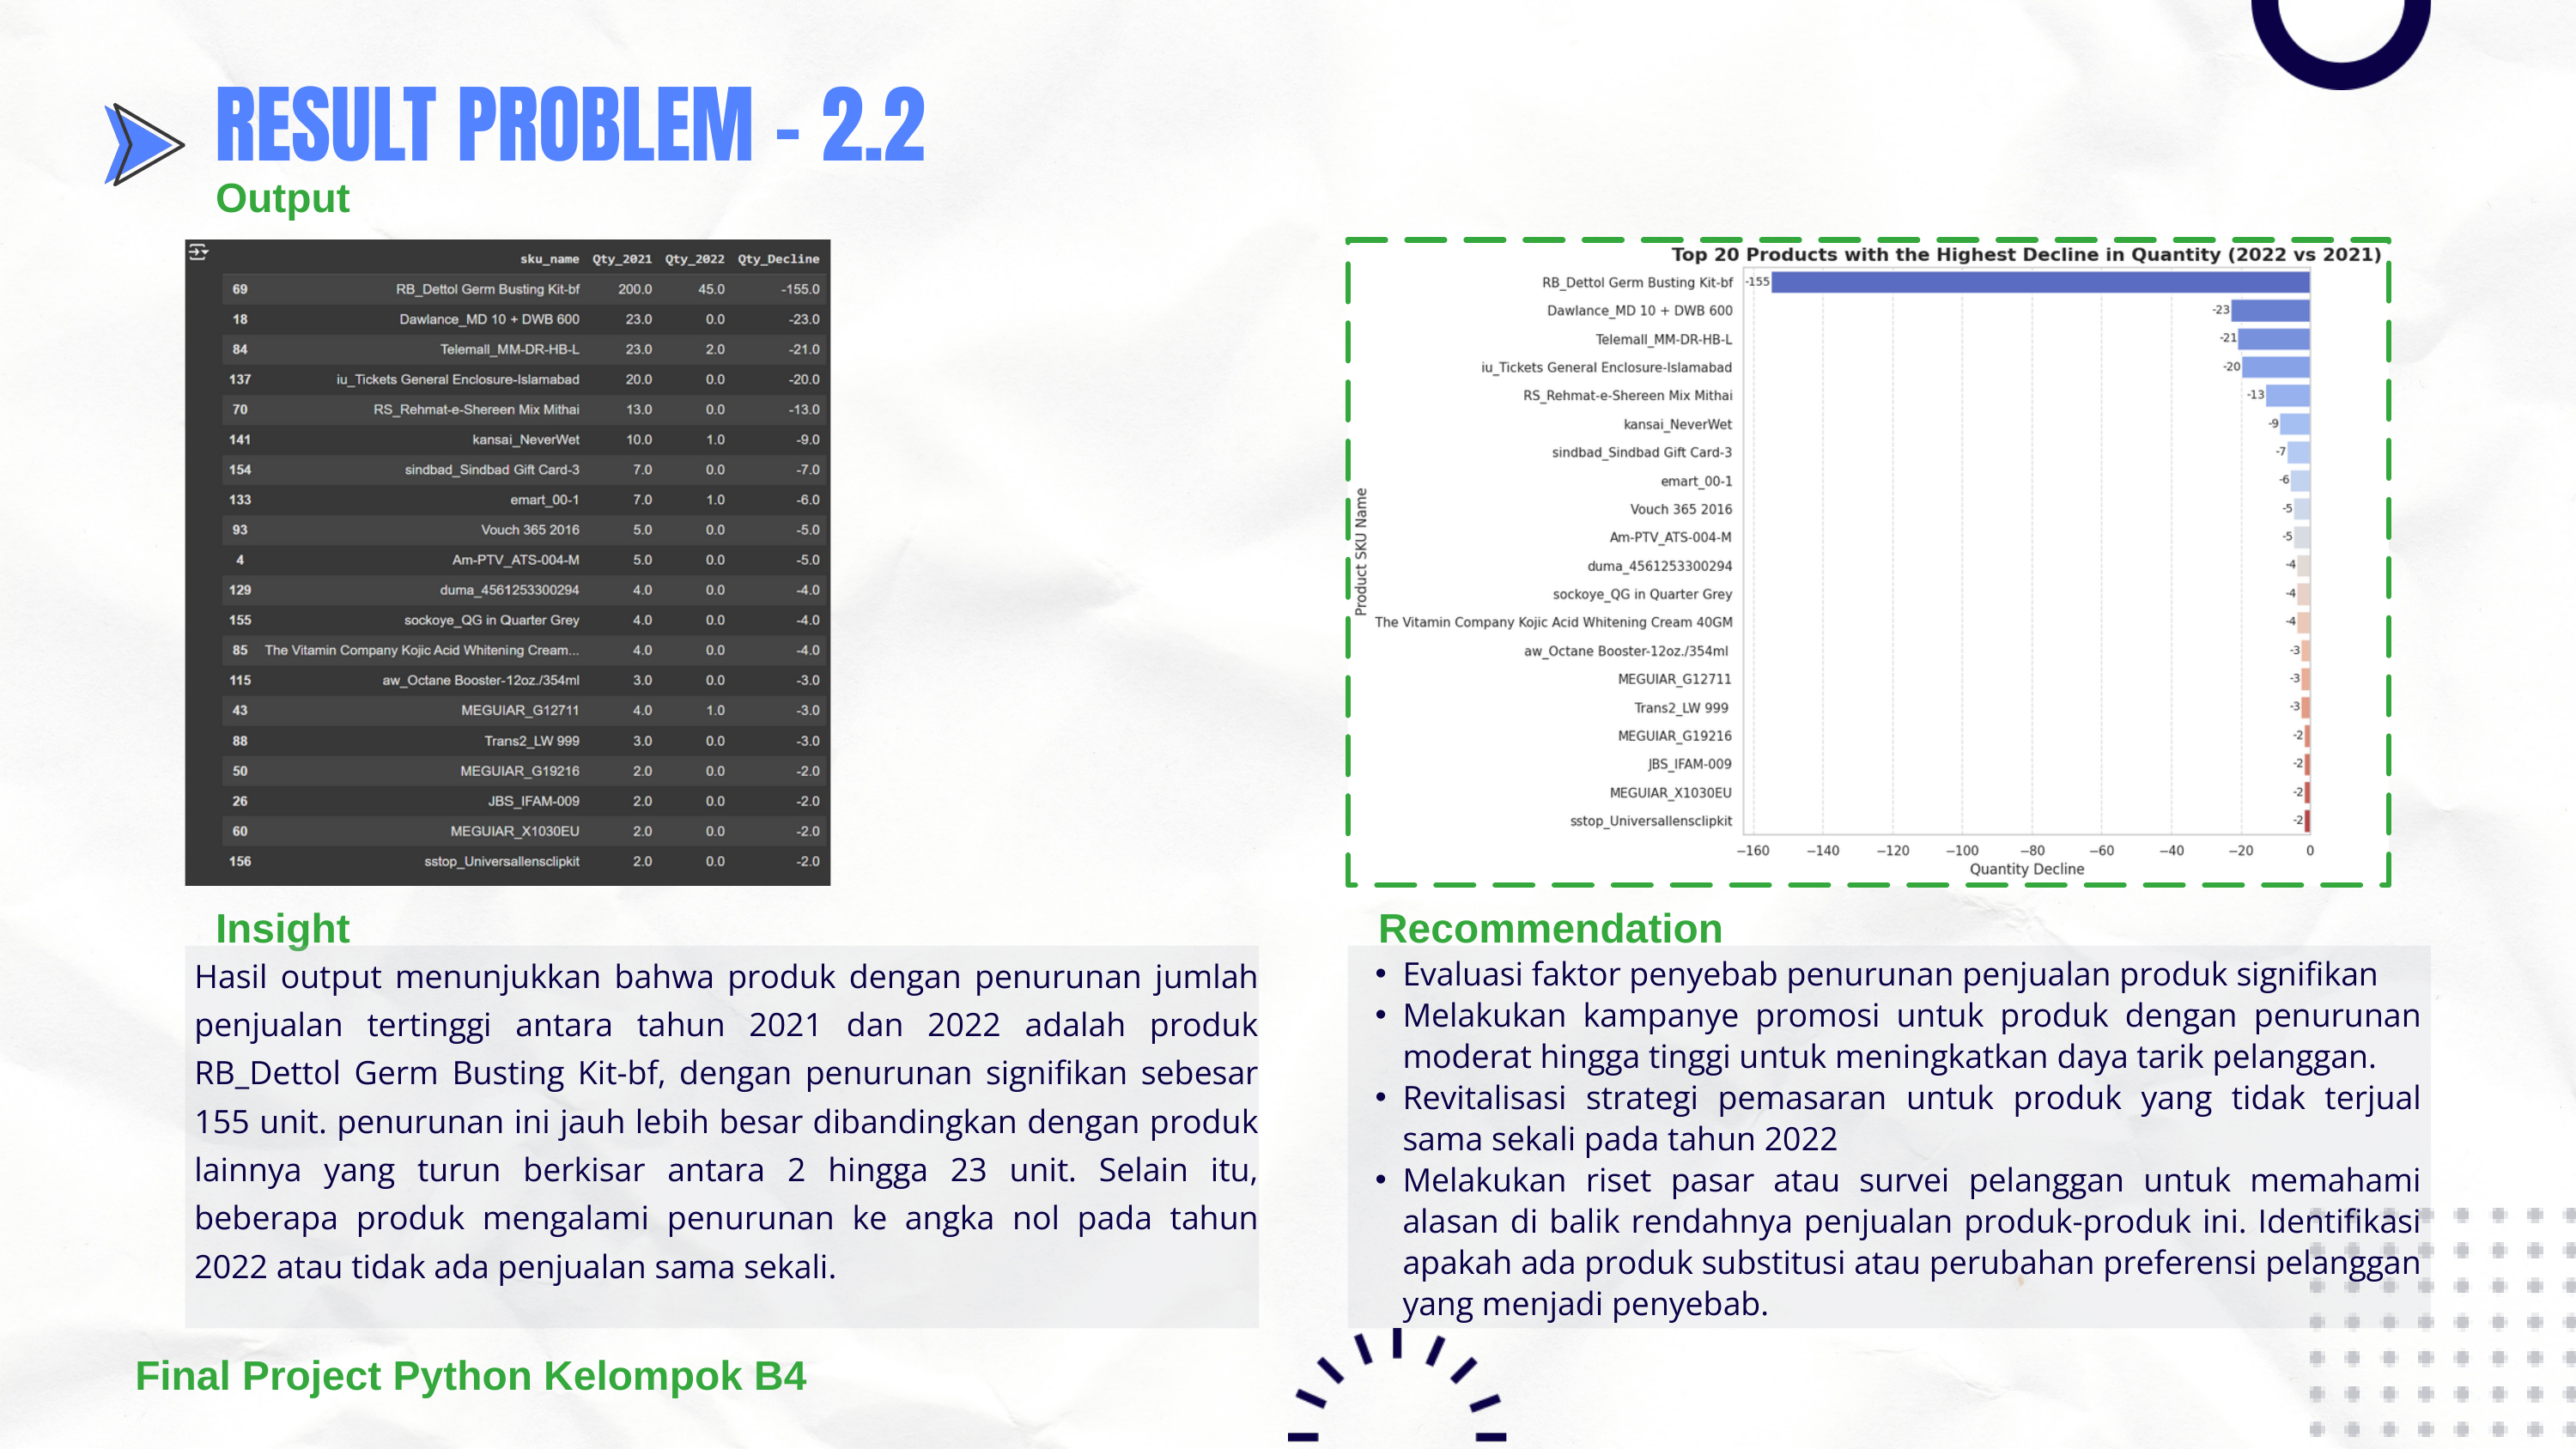

RESULT PROBLEM - 2.2

Output

Insight
Recommendation

Hasil output menunjukkan bahwa produk dengan penurunan jumlah penjualan tertinggi antara tahun 2021 dan 2022 adalah produk RB_Dettol Germ Busting Kit-bf, dengan penurunan signifikan sebesar 155 unit. penurunan ini jauh lebih besar dibandingkan dengan produk lainnya yang turun berkisar antara 2 hingga 23 unit. Selain itu, beberapa produk mengalami penurunan ke angka nol pada tahun 2022 atau tidak ada penjualan sama sekali.
Evaluasi faktor penyebab penurunan penjualan produk signifikan
Melakukan kampanye promosi untuk produk dengan penurunan moderat hingga tinggi untuk meningkatkan daya tarik pelanggan.
Revitalisasi strategi pemasaran untuk produk yang tidak terjual sama sekali pada tahun 2022
Melakukan riset pasar atau survei pelanggan untuk memahami alasan di balik rendahnya penjualan produk-produk ini. Identifikasi apakah ada produk substitusi atau perubahan preferensi pelanggan yang menjadi penyebab.

Final Project Python Kelompok B4